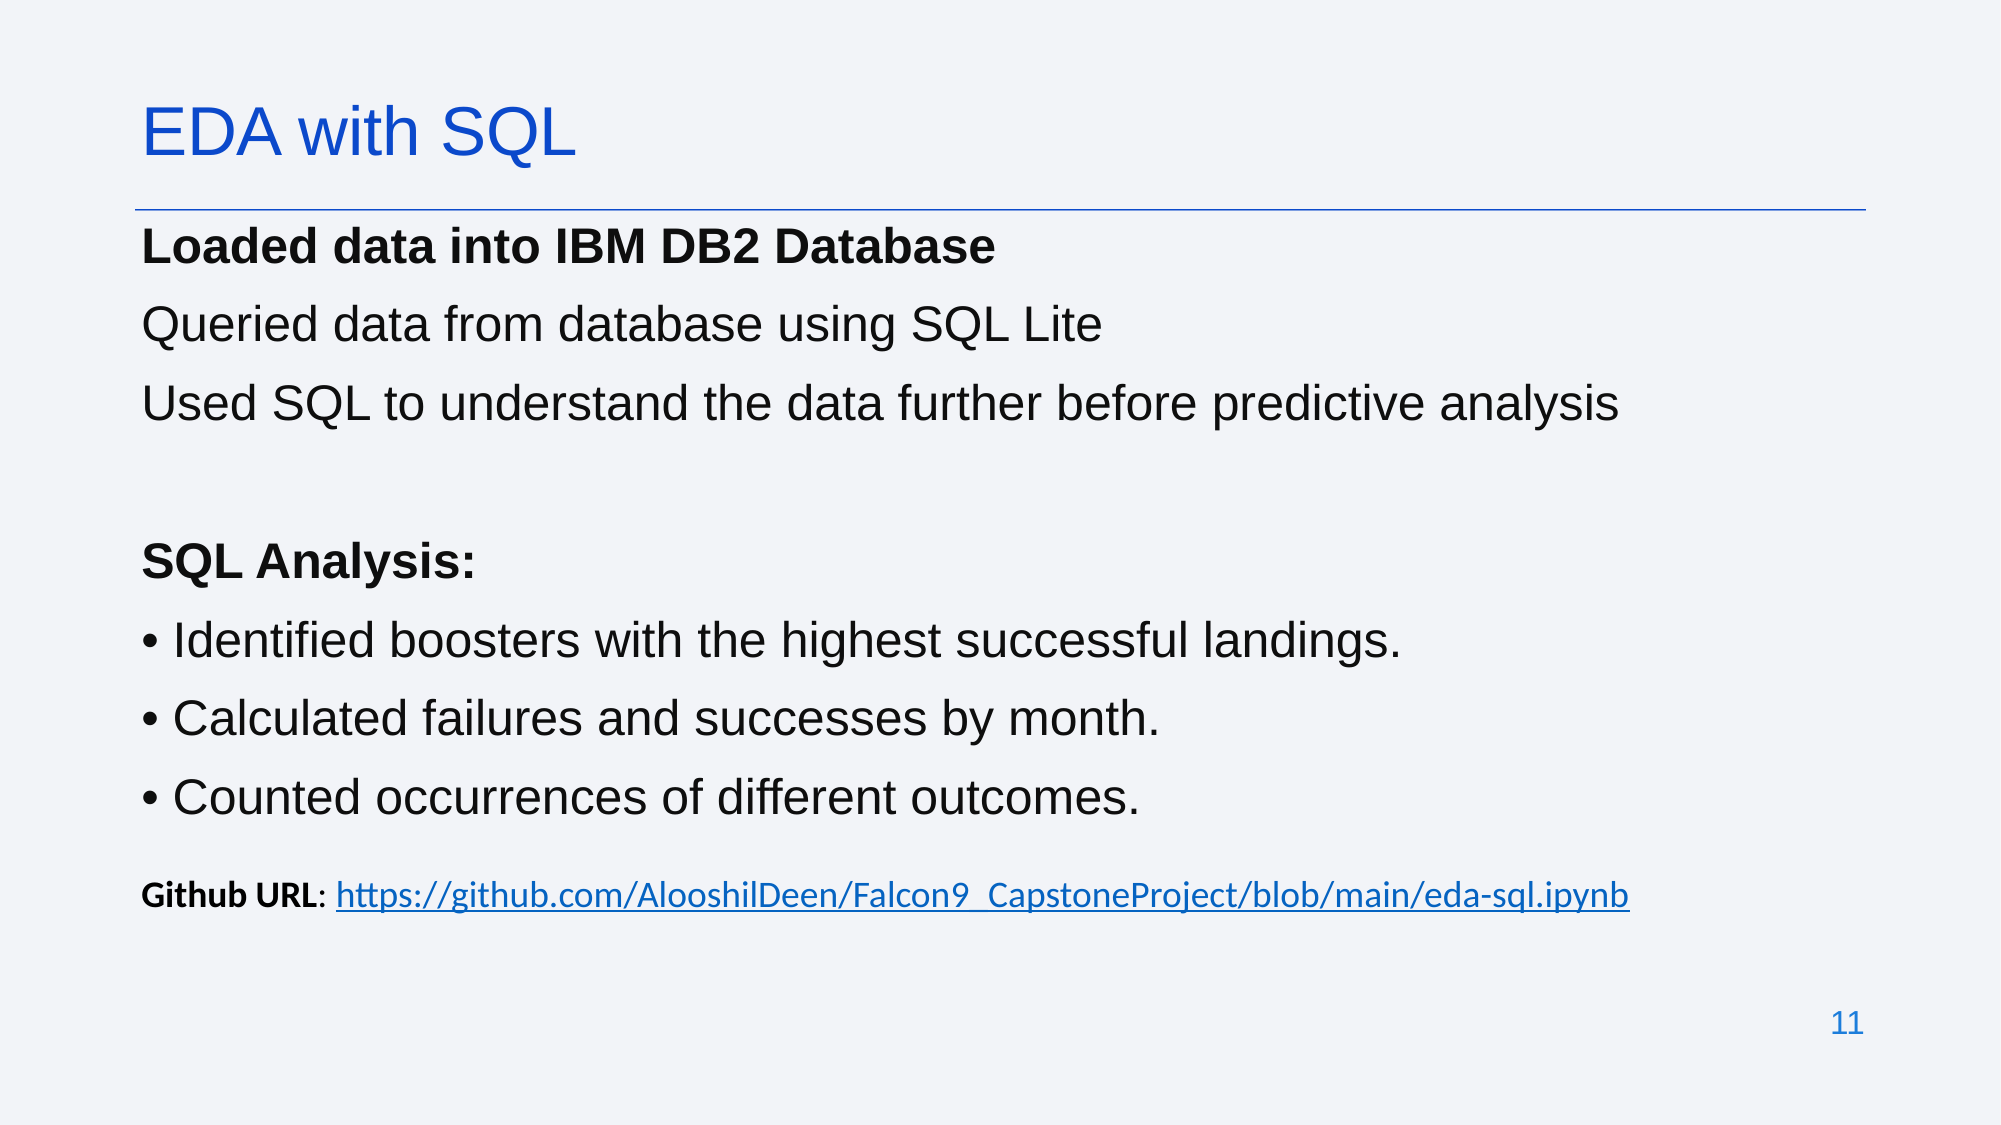

EDA with SQL
Loaded data into IBM DB2 Database
Queried data from database using SQL Lite
Used SQL to understand the data further before predictive analysis

SQL Analysis:
• Identified boosters with the highest successful landings.
• Calculated failures and successes by month.
• Counted occurrences of different outcomes.

Github URL: https://github.com/AlooshilDeen/Falcon9_CapstoneProject/blob/main/eda-sql.ipynb

11